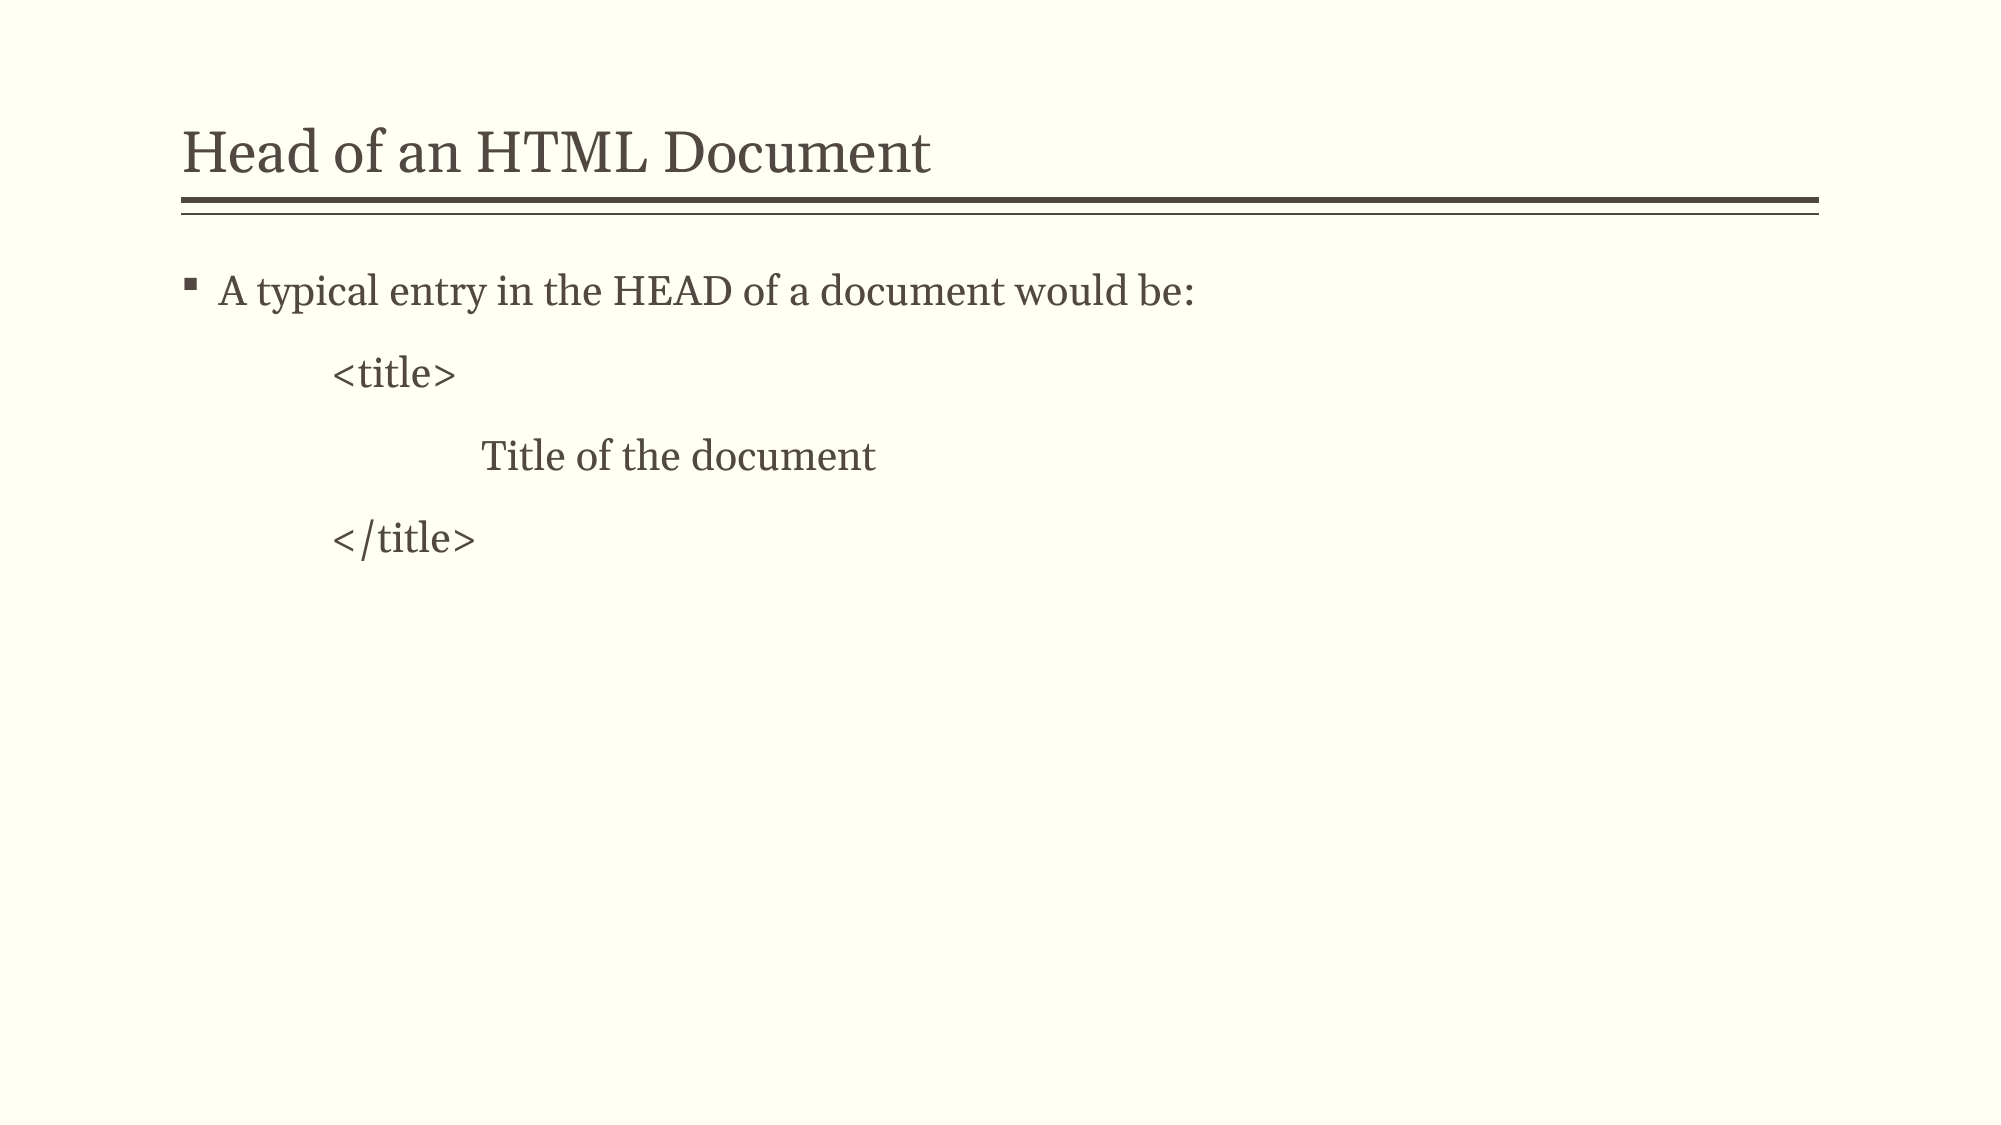

# Head of an HTML Document
A typical entry in the HEAD of a document would be:
	<title>
		Title of the document
	</title>